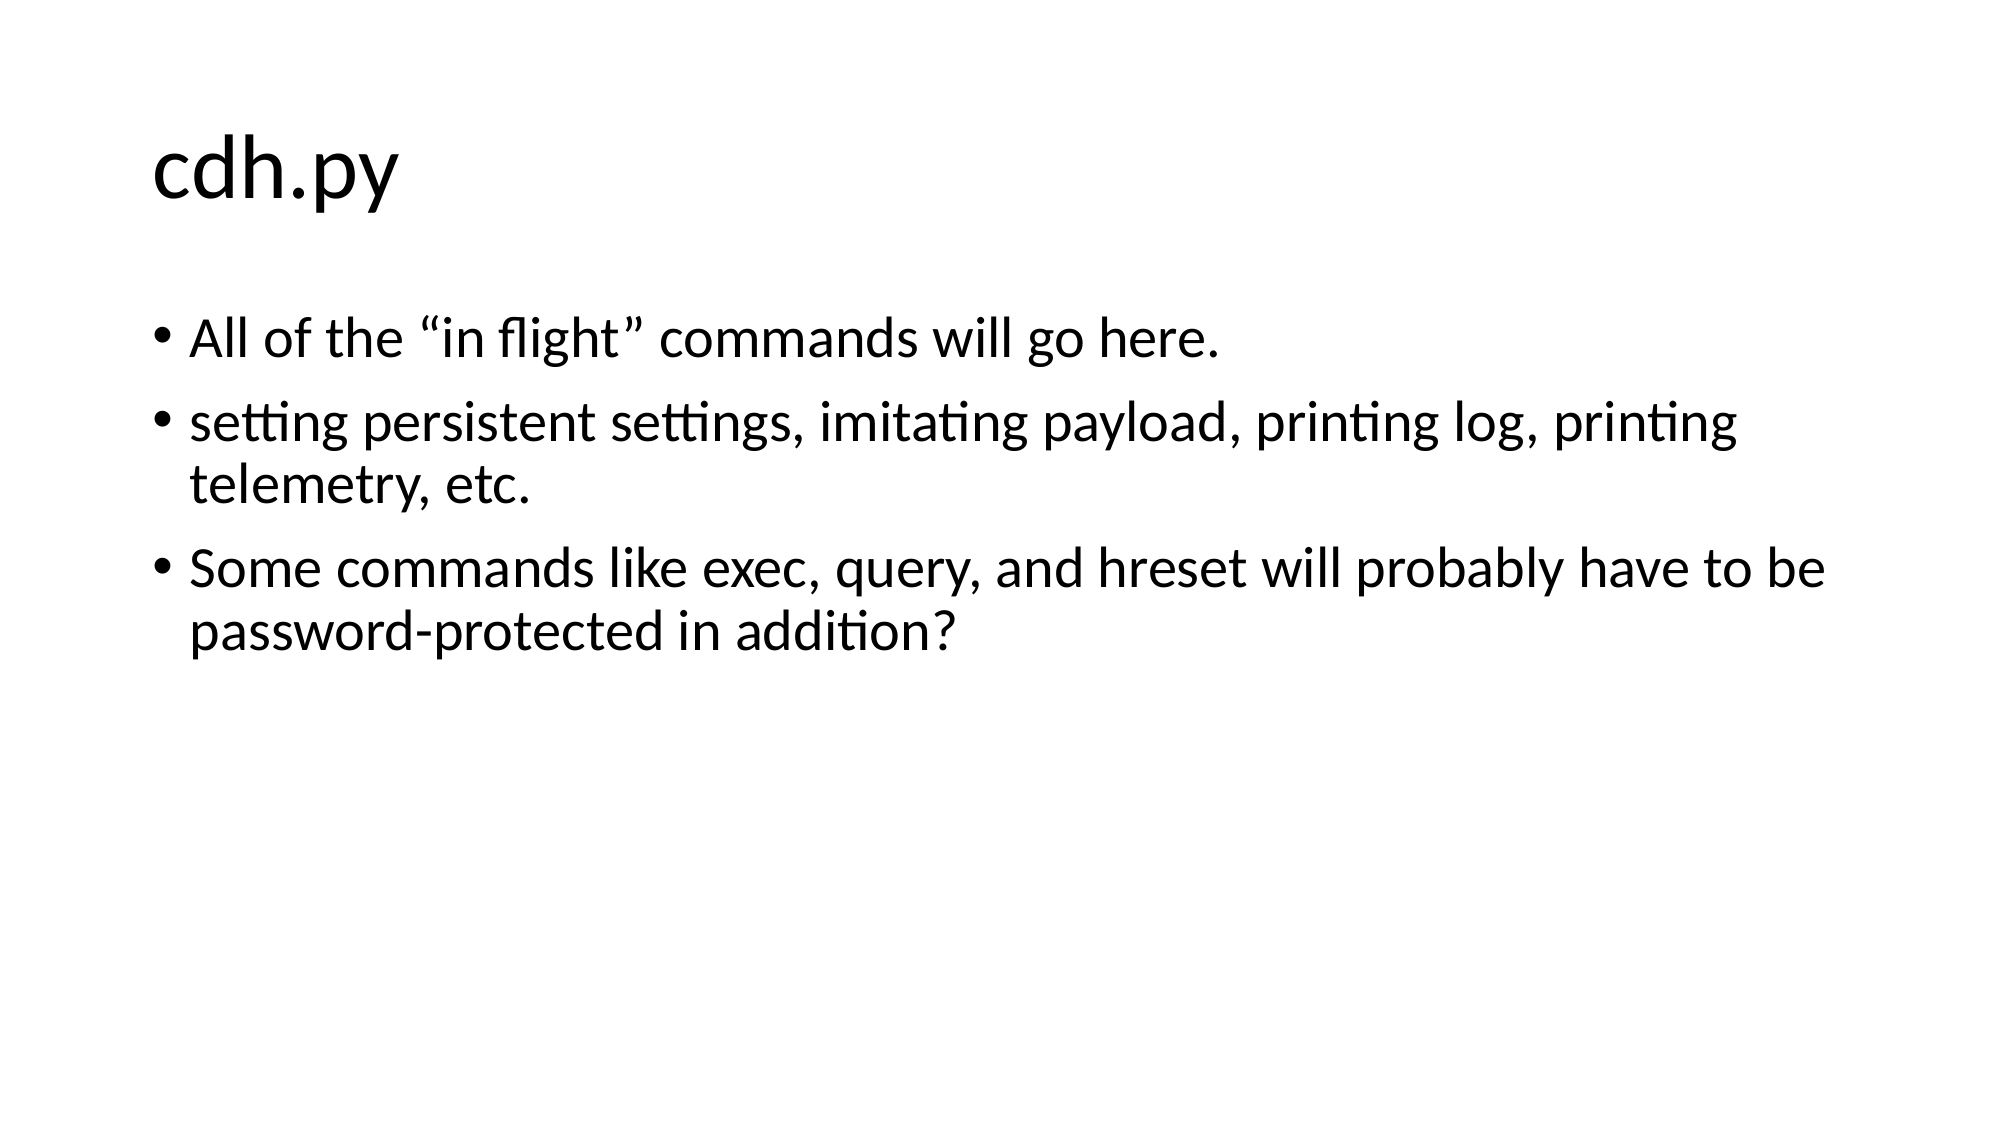

# cdh.py
All of the “in flight” commands will go here.
setting persistent settings, imitating payload, printing log, printing telemetry, etc.
Some commands like exec, query, and hreset will probably have to be password-protected in addition?